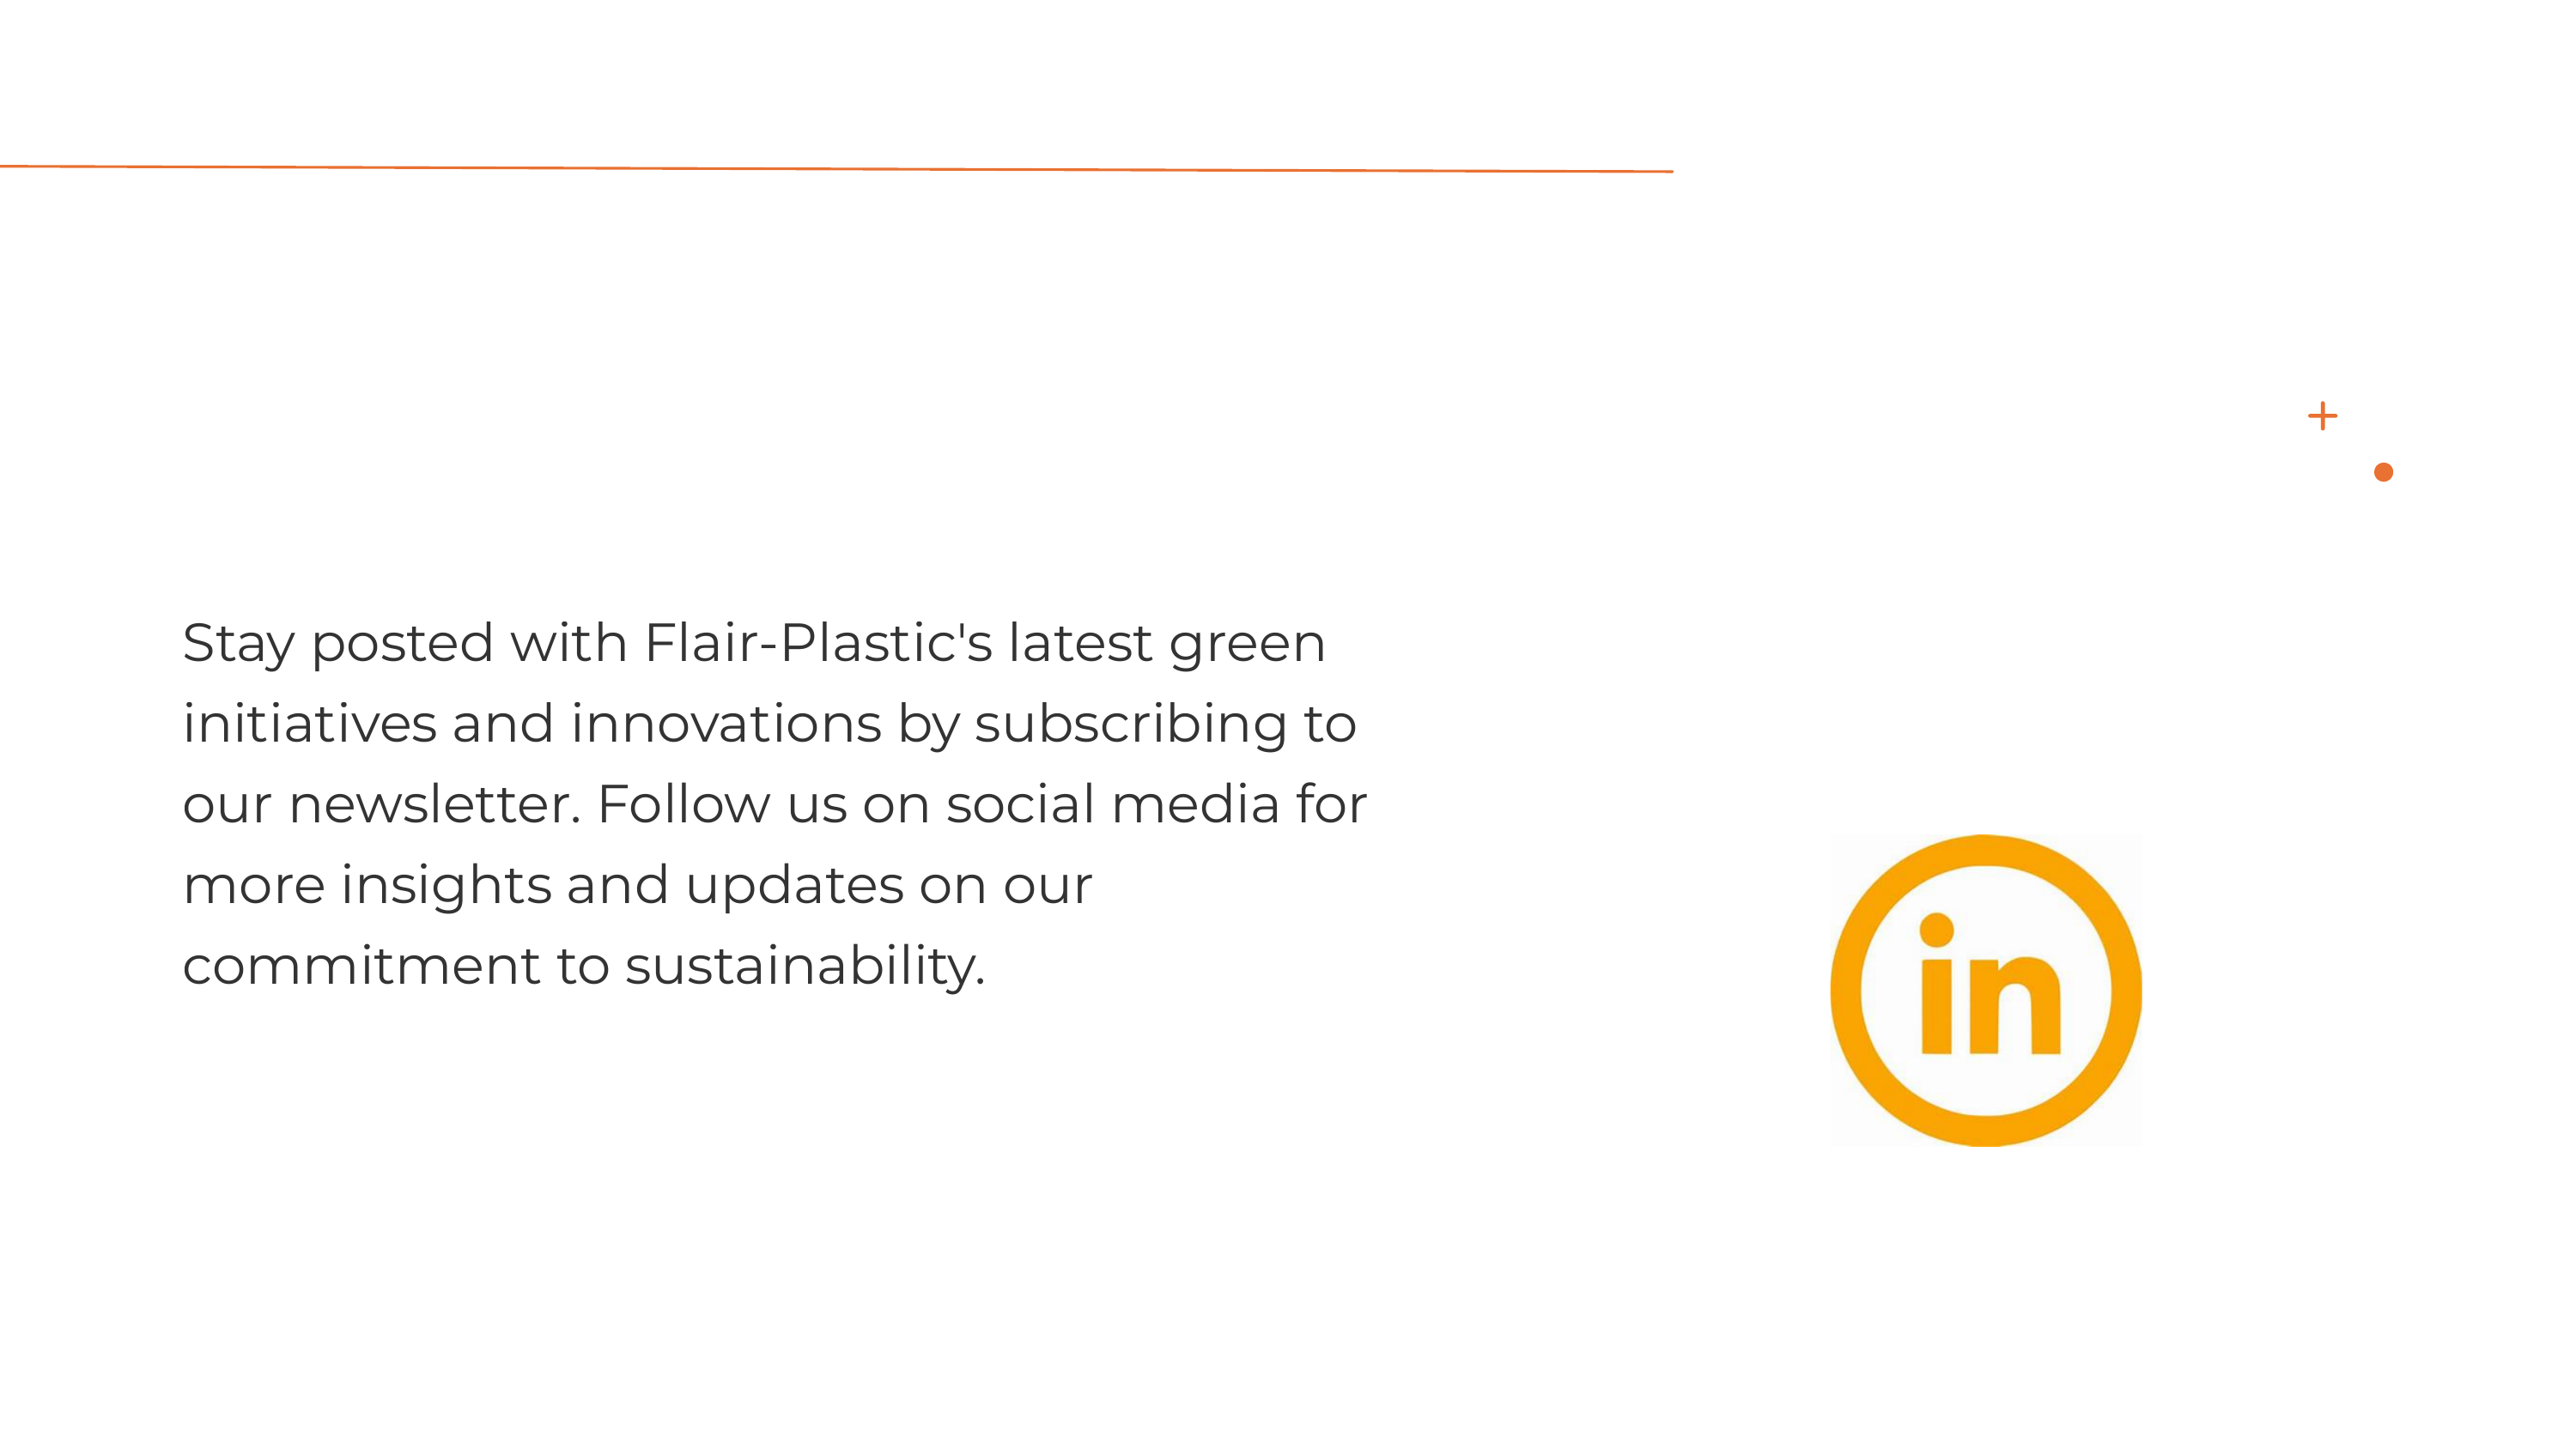

Stay posted with Flair-Plastic's latest green initiatives and innovations by subscribing to our newsletter. Follow us on social media for more insights and updates on our commitment to sustainability.